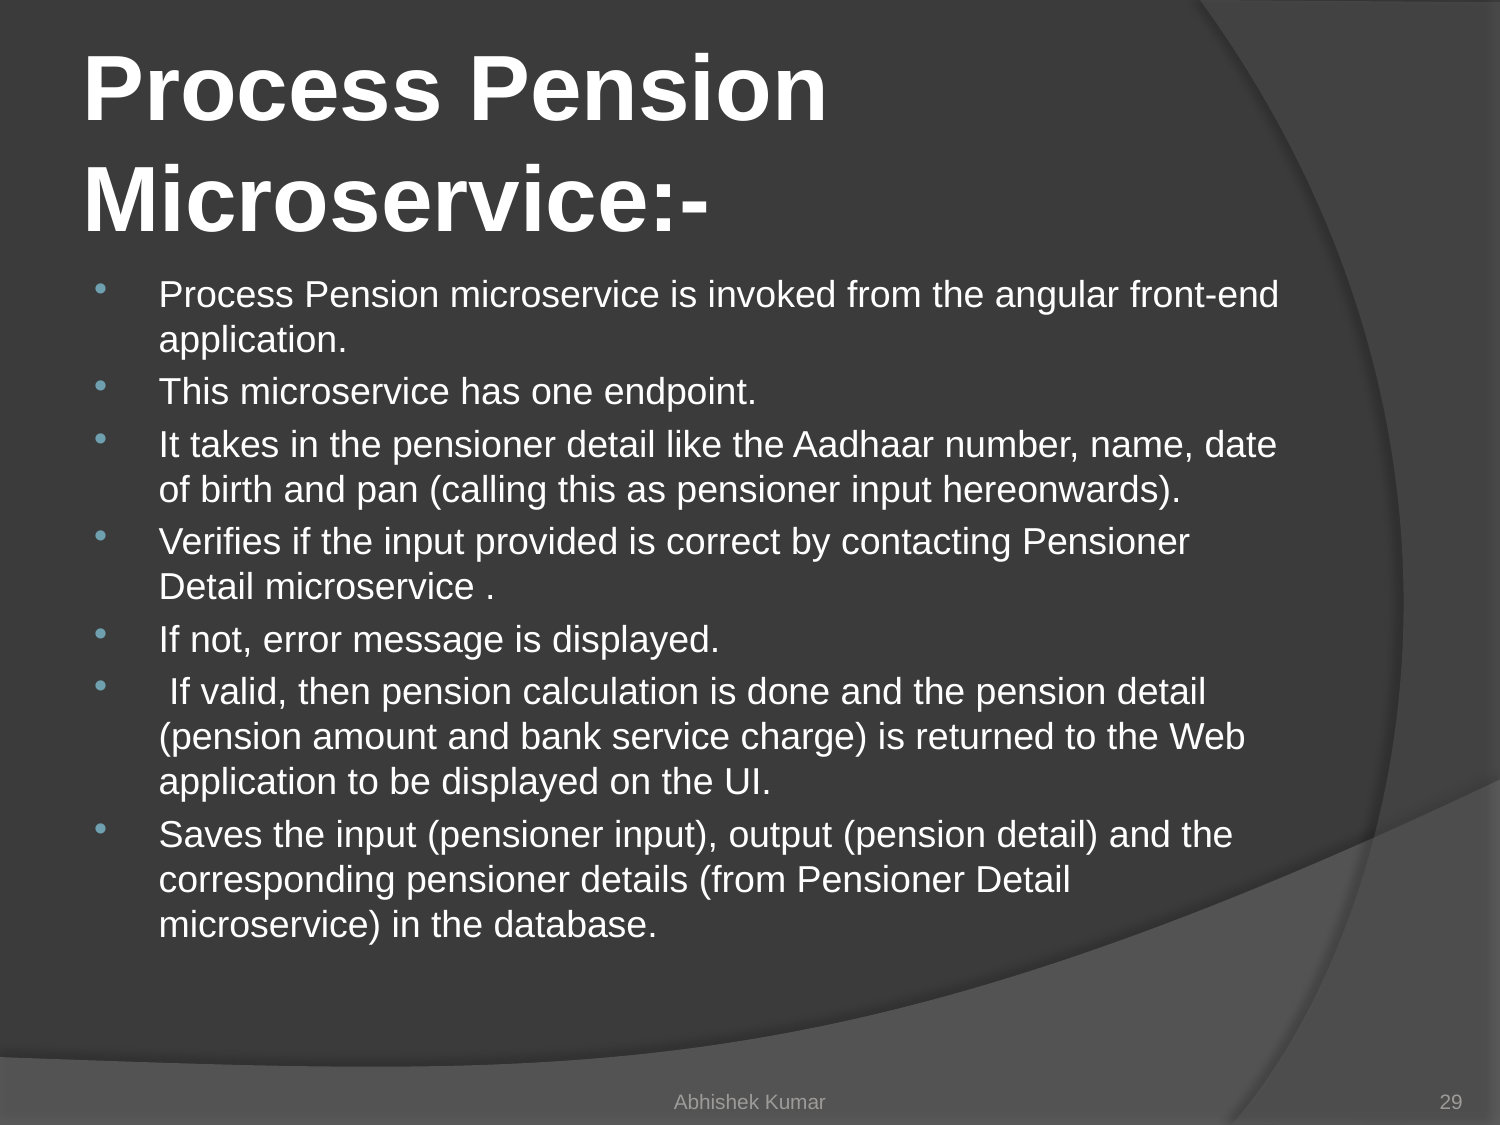

# Process Pension Microservice:-
Process Pension microservice is invoked from the angular front-end application.
This microservice has one endpoint.
It takes in the pensioner detail like the Aadhaar number, name, date of birth and pan (calling this as pensioner input hereonwards).
Verifies if the input provided is correct by contacting Pensioner Detail microservice .
If not, error message is displayed.
 If valid, then pension calculation is done and the pension detail (pension amount and bank service charge) is returned to the Web application to be displayed on the UI.
Saves the input (pensioner input), output (pension detail) and the corresponding pensioner details (from Pensioner Detail microservice) in the database.

Abhishek Kumar
29